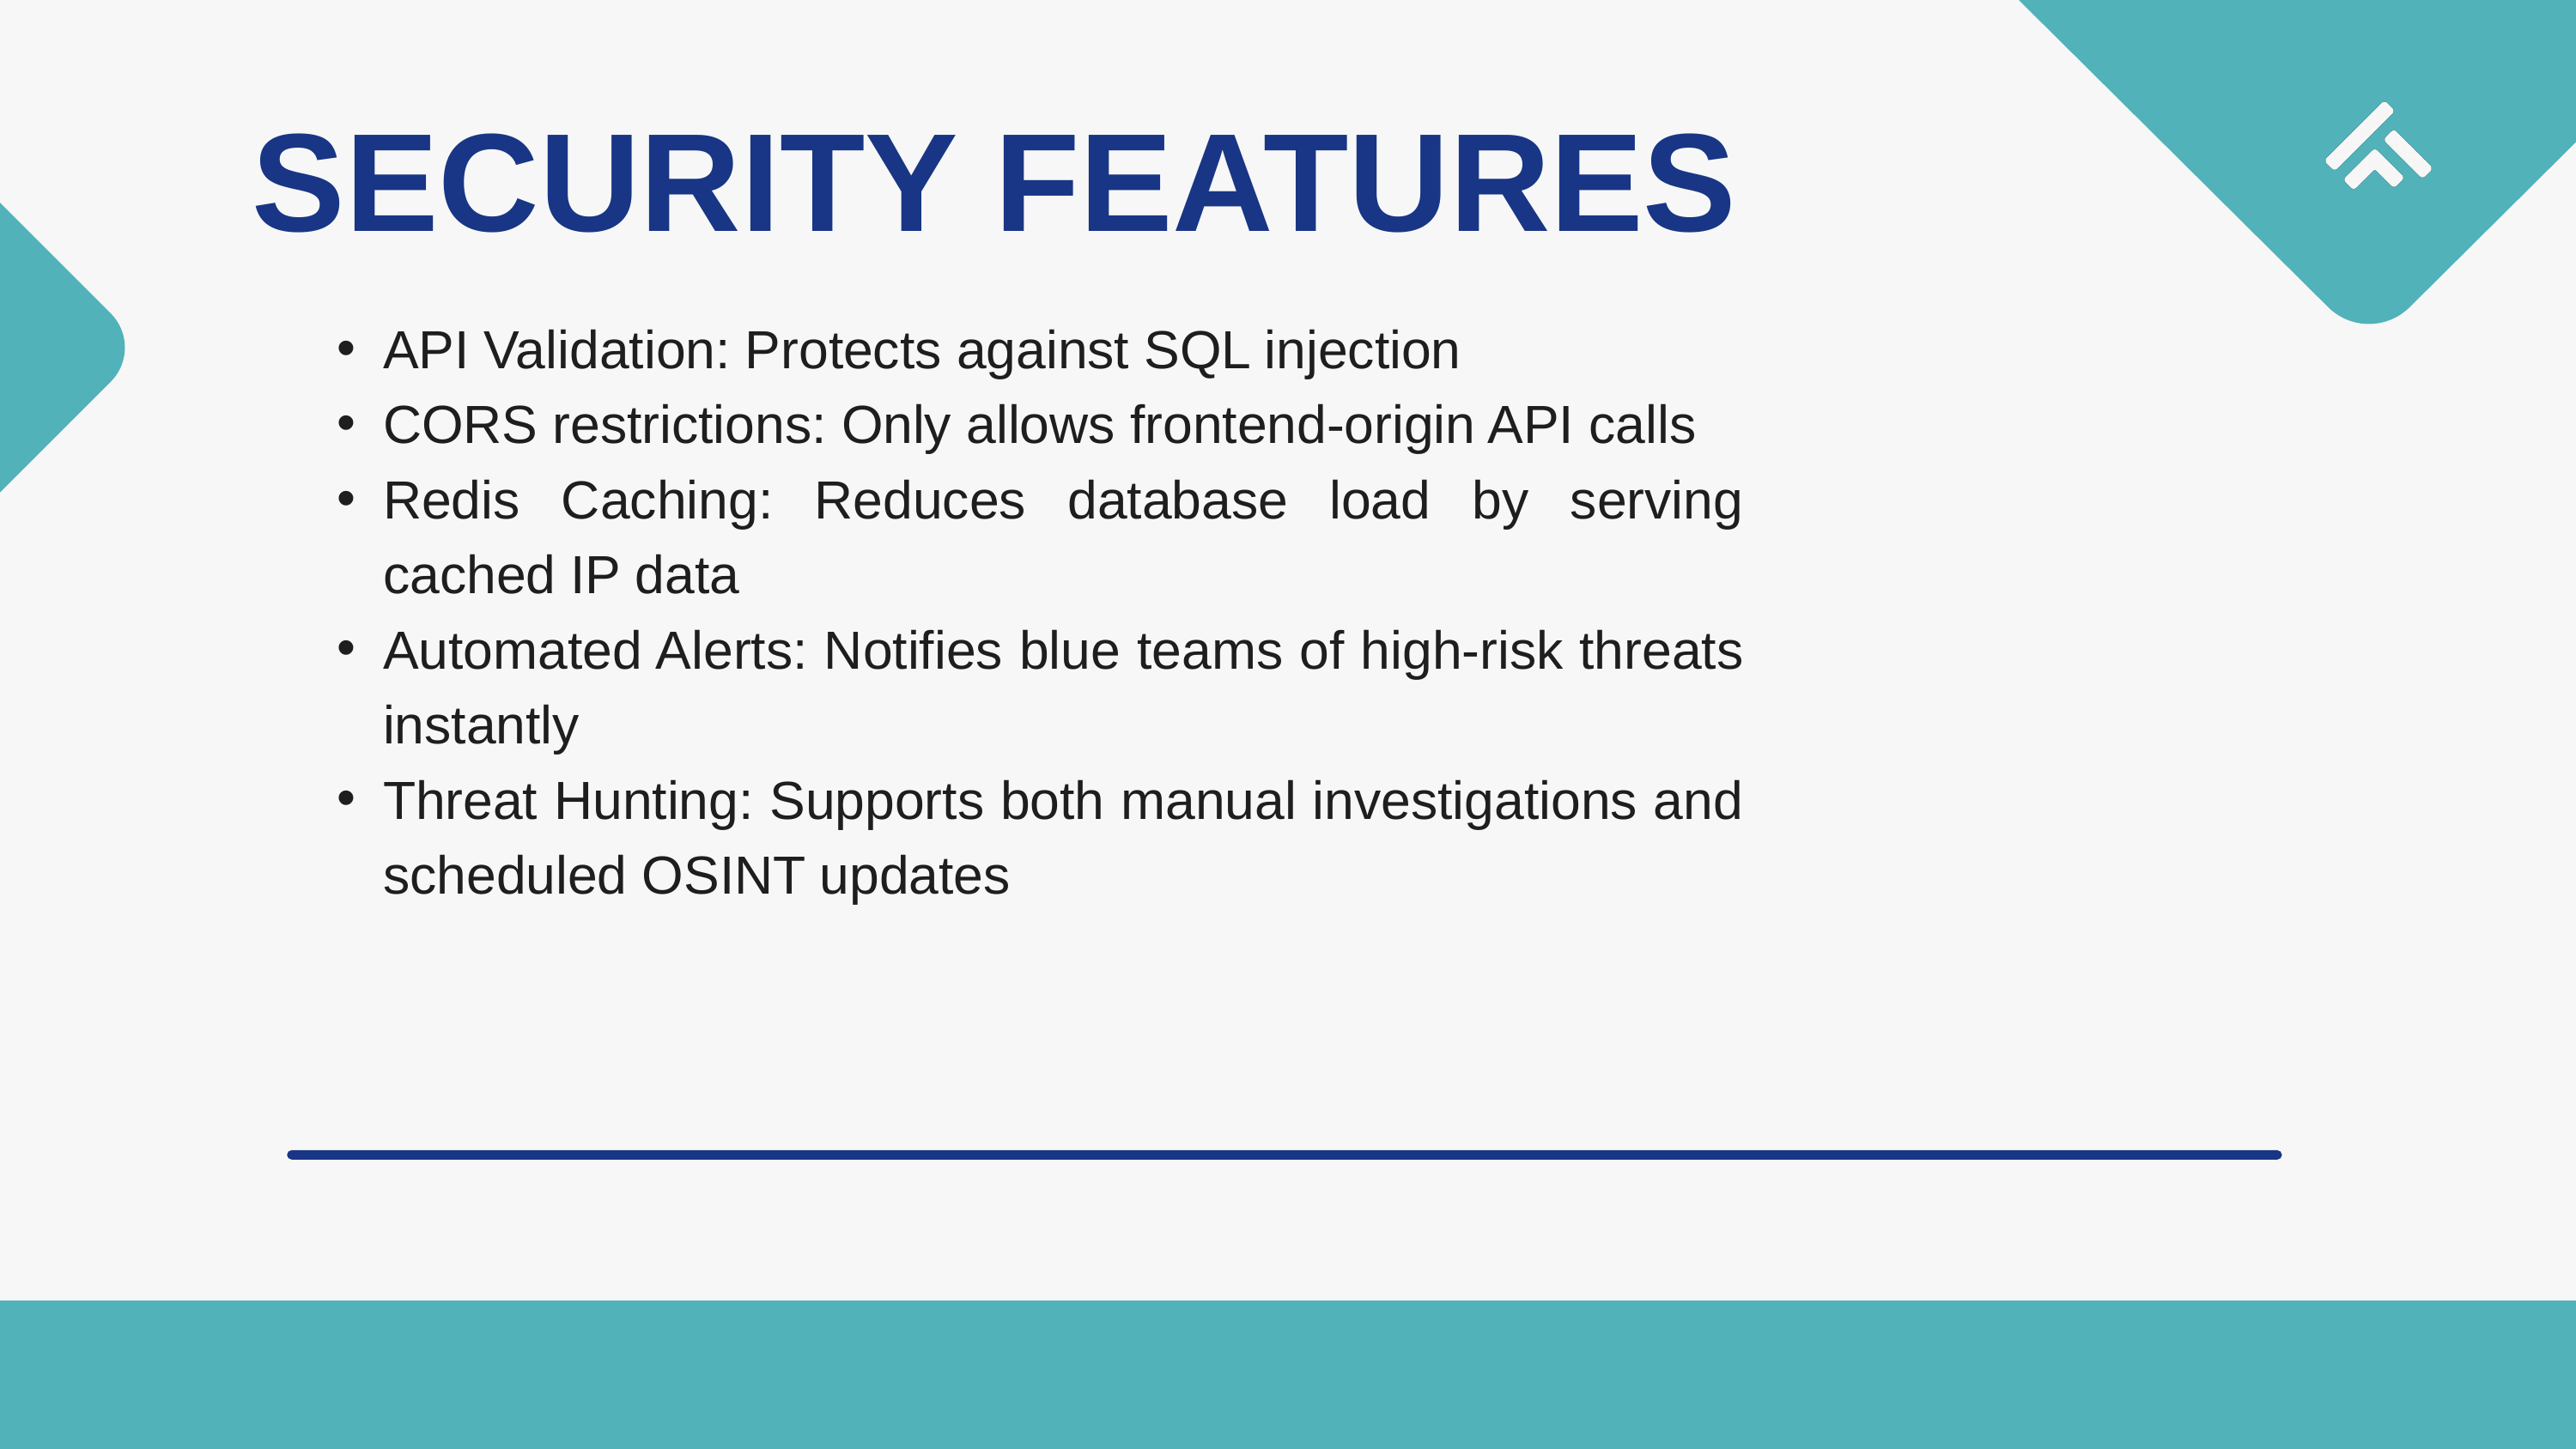

SECURITY FEATURES
API Validation: Protects against SQL injection
CORS restrictions: Only allows frontend-origin API calls
Redis Caching: Reduces database load by serving cached IP data
Automated Alerts: Notifies blue teams of high-risk threats instantly
Threat Hunting: Supports both manual investigations and scheduled OSINT updates